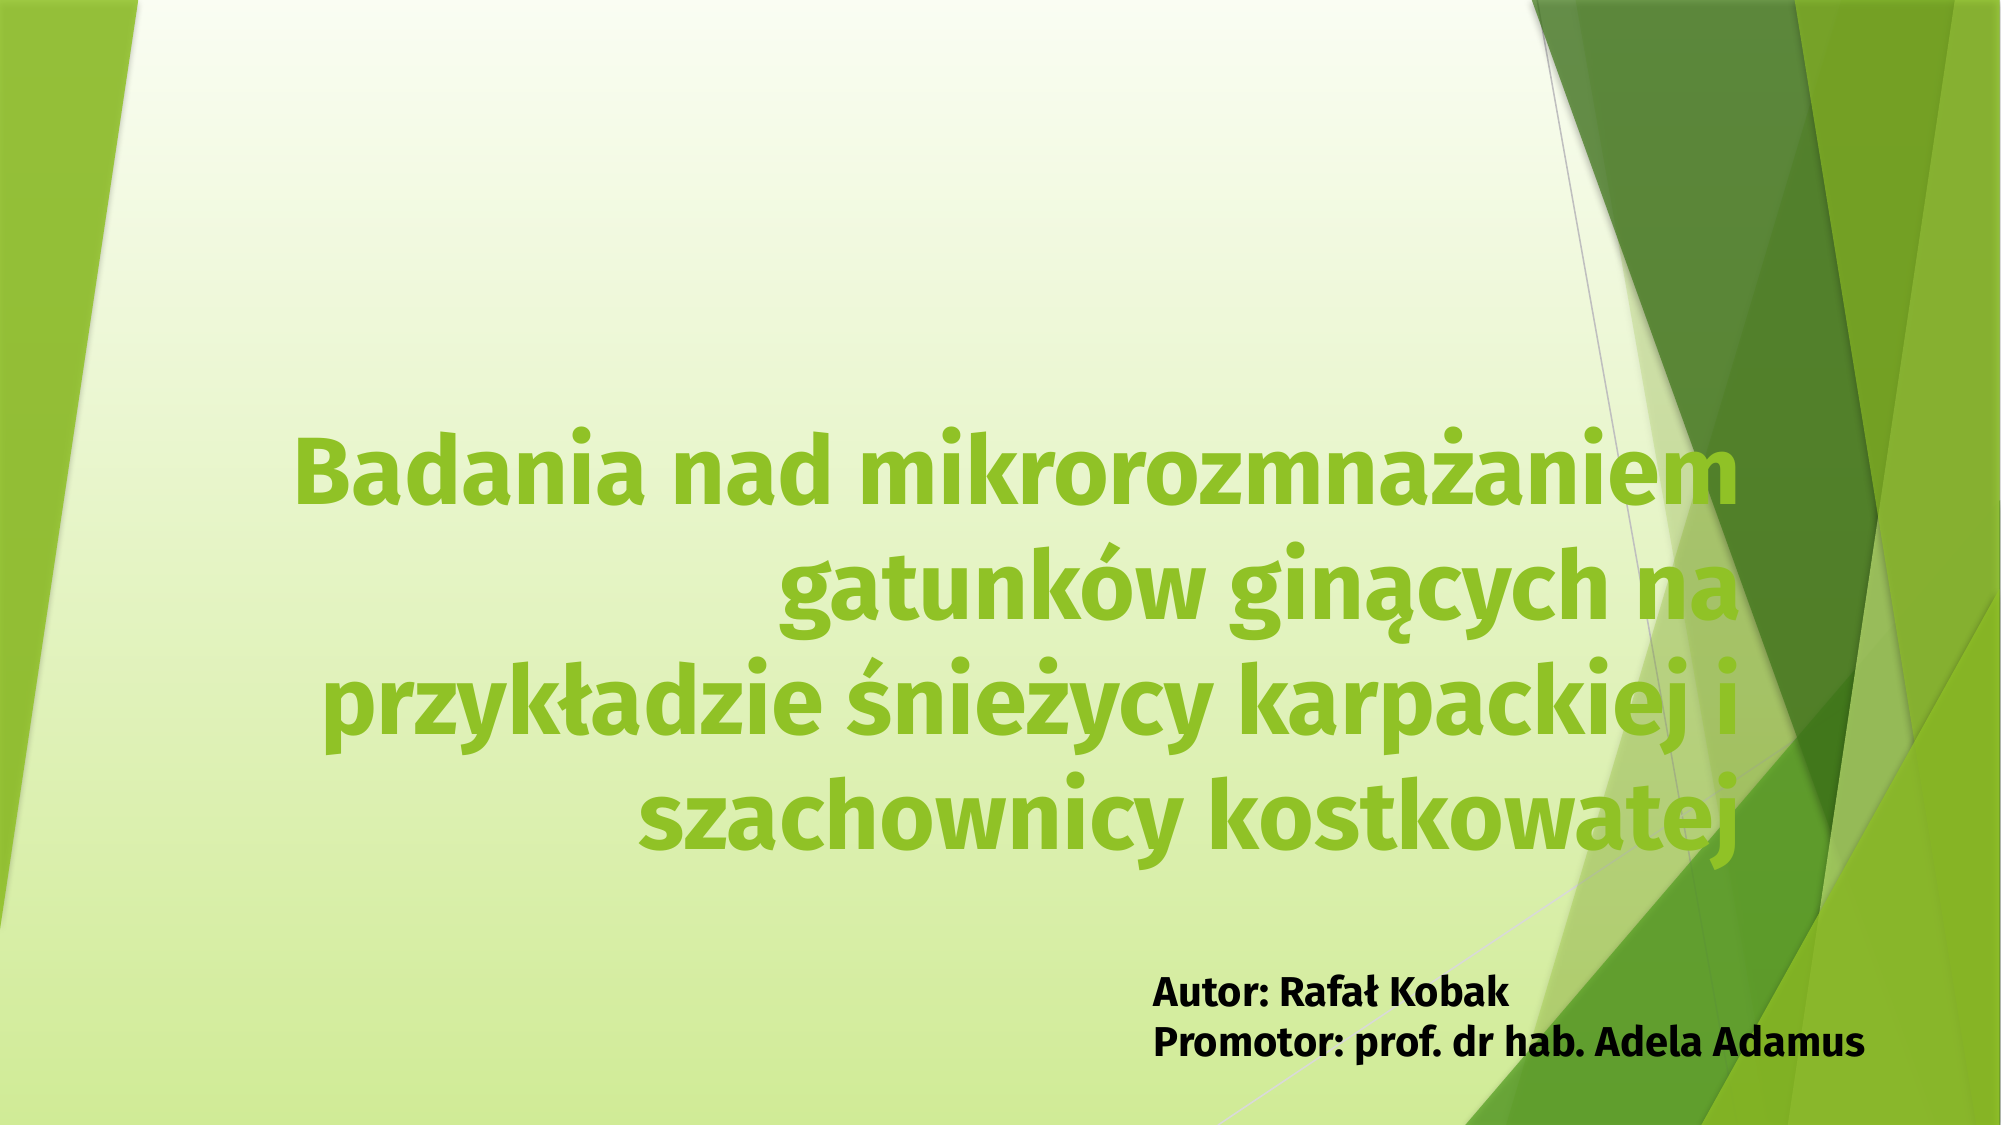

# Badania nad mikrorozmnażaniem gatunków ginących na przykładzie śnieżycy karpackiej i szachownicy kostkowatej
Autor: Rafał Kobak
Promotor: prof. dr hab. Adela Adamus